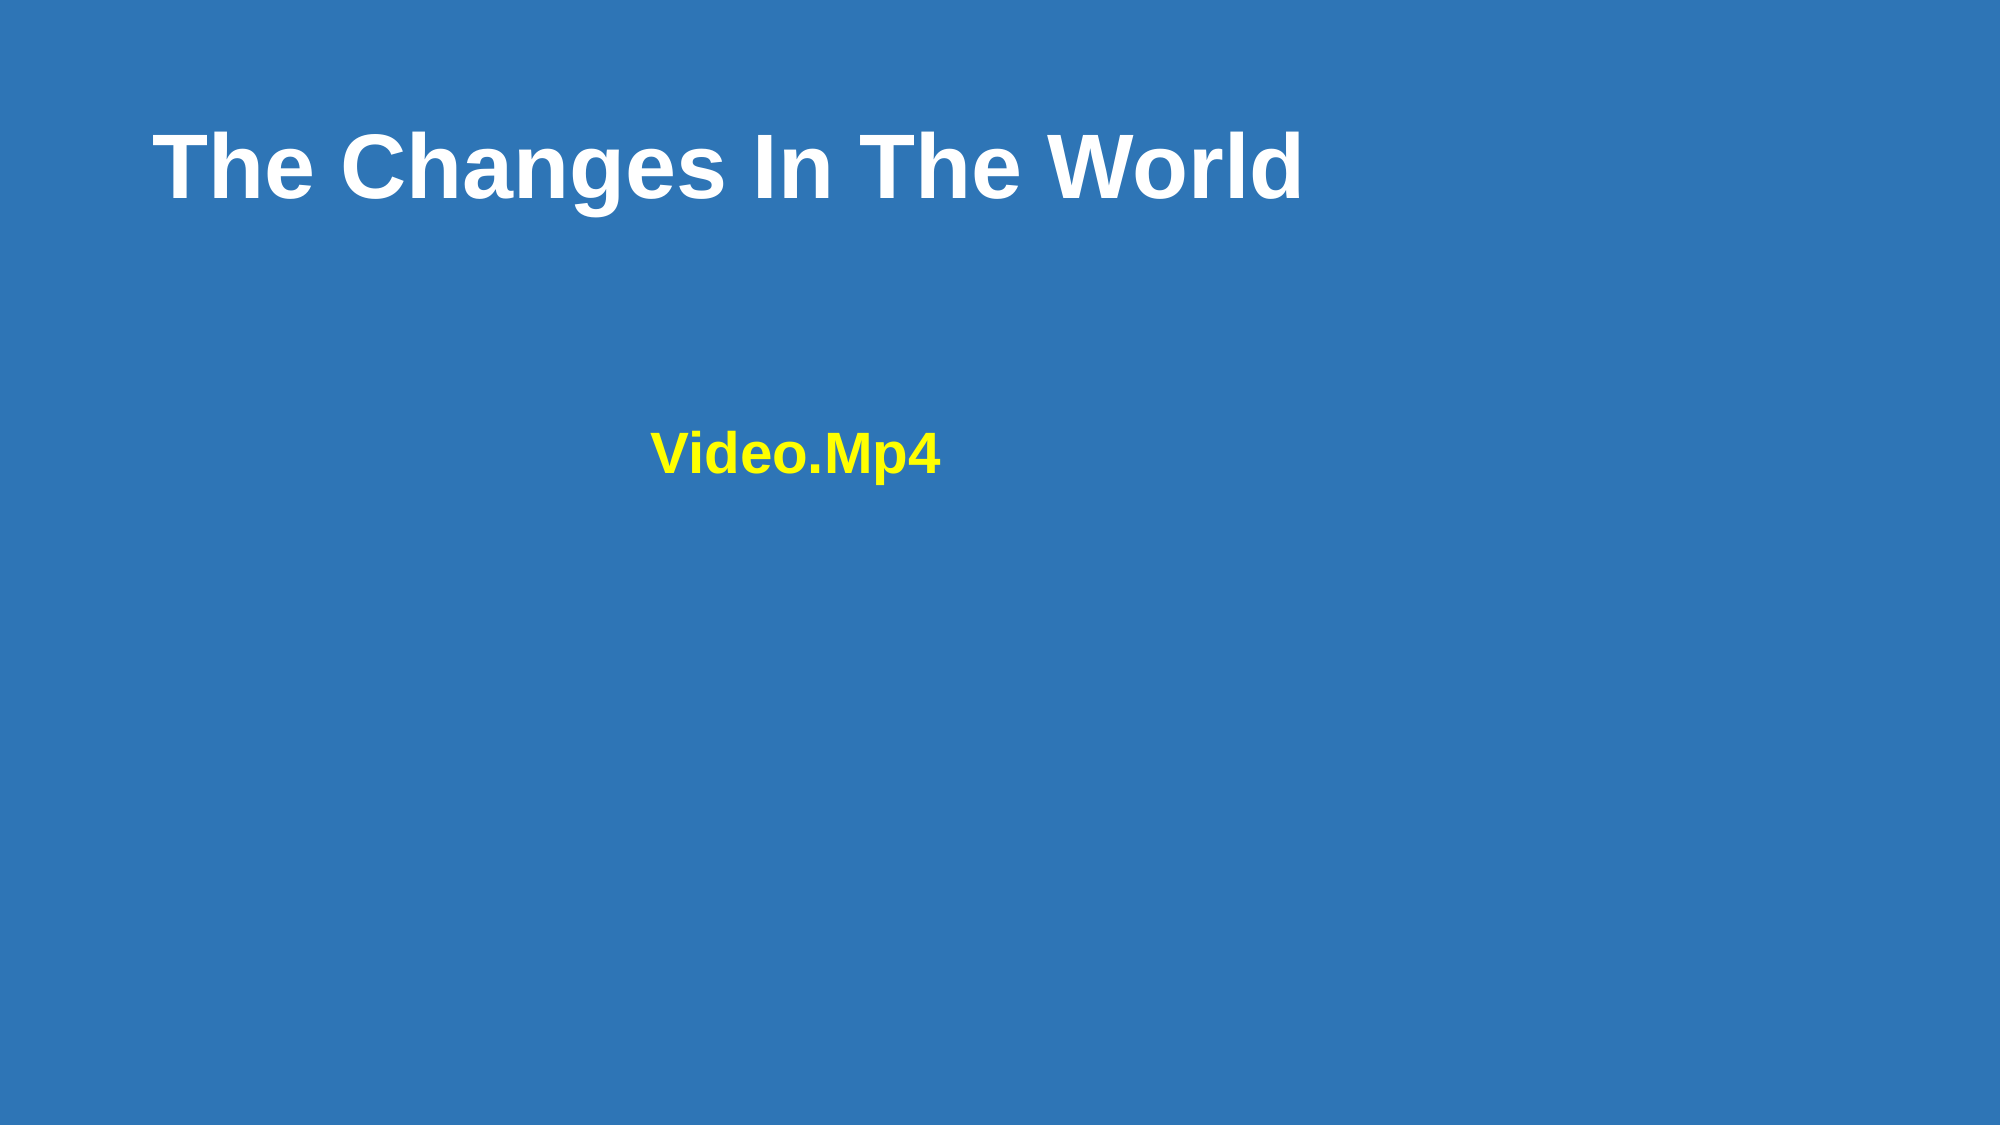

# The Changes In The World
Video.Mp4